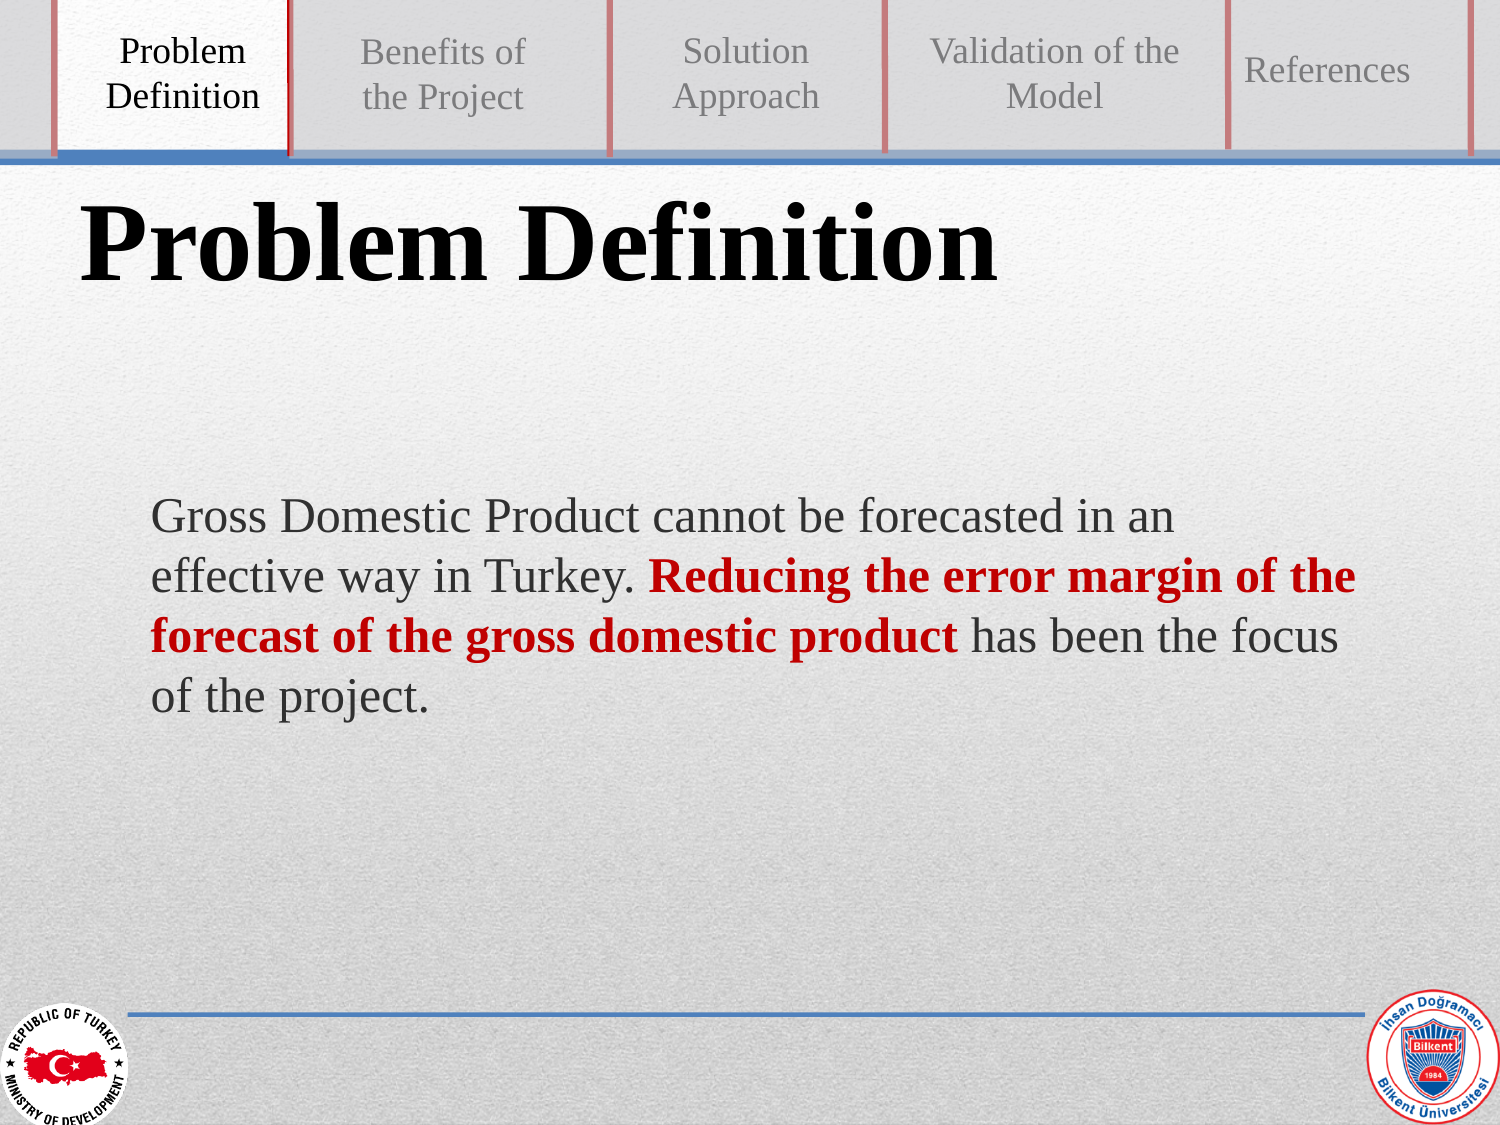

Problem Definition

Gross Domestic Product cannot be forecasted in an effective way in Turkey. Reducing the error margin of the forecast of the gross domestic product has been the focus of the project.